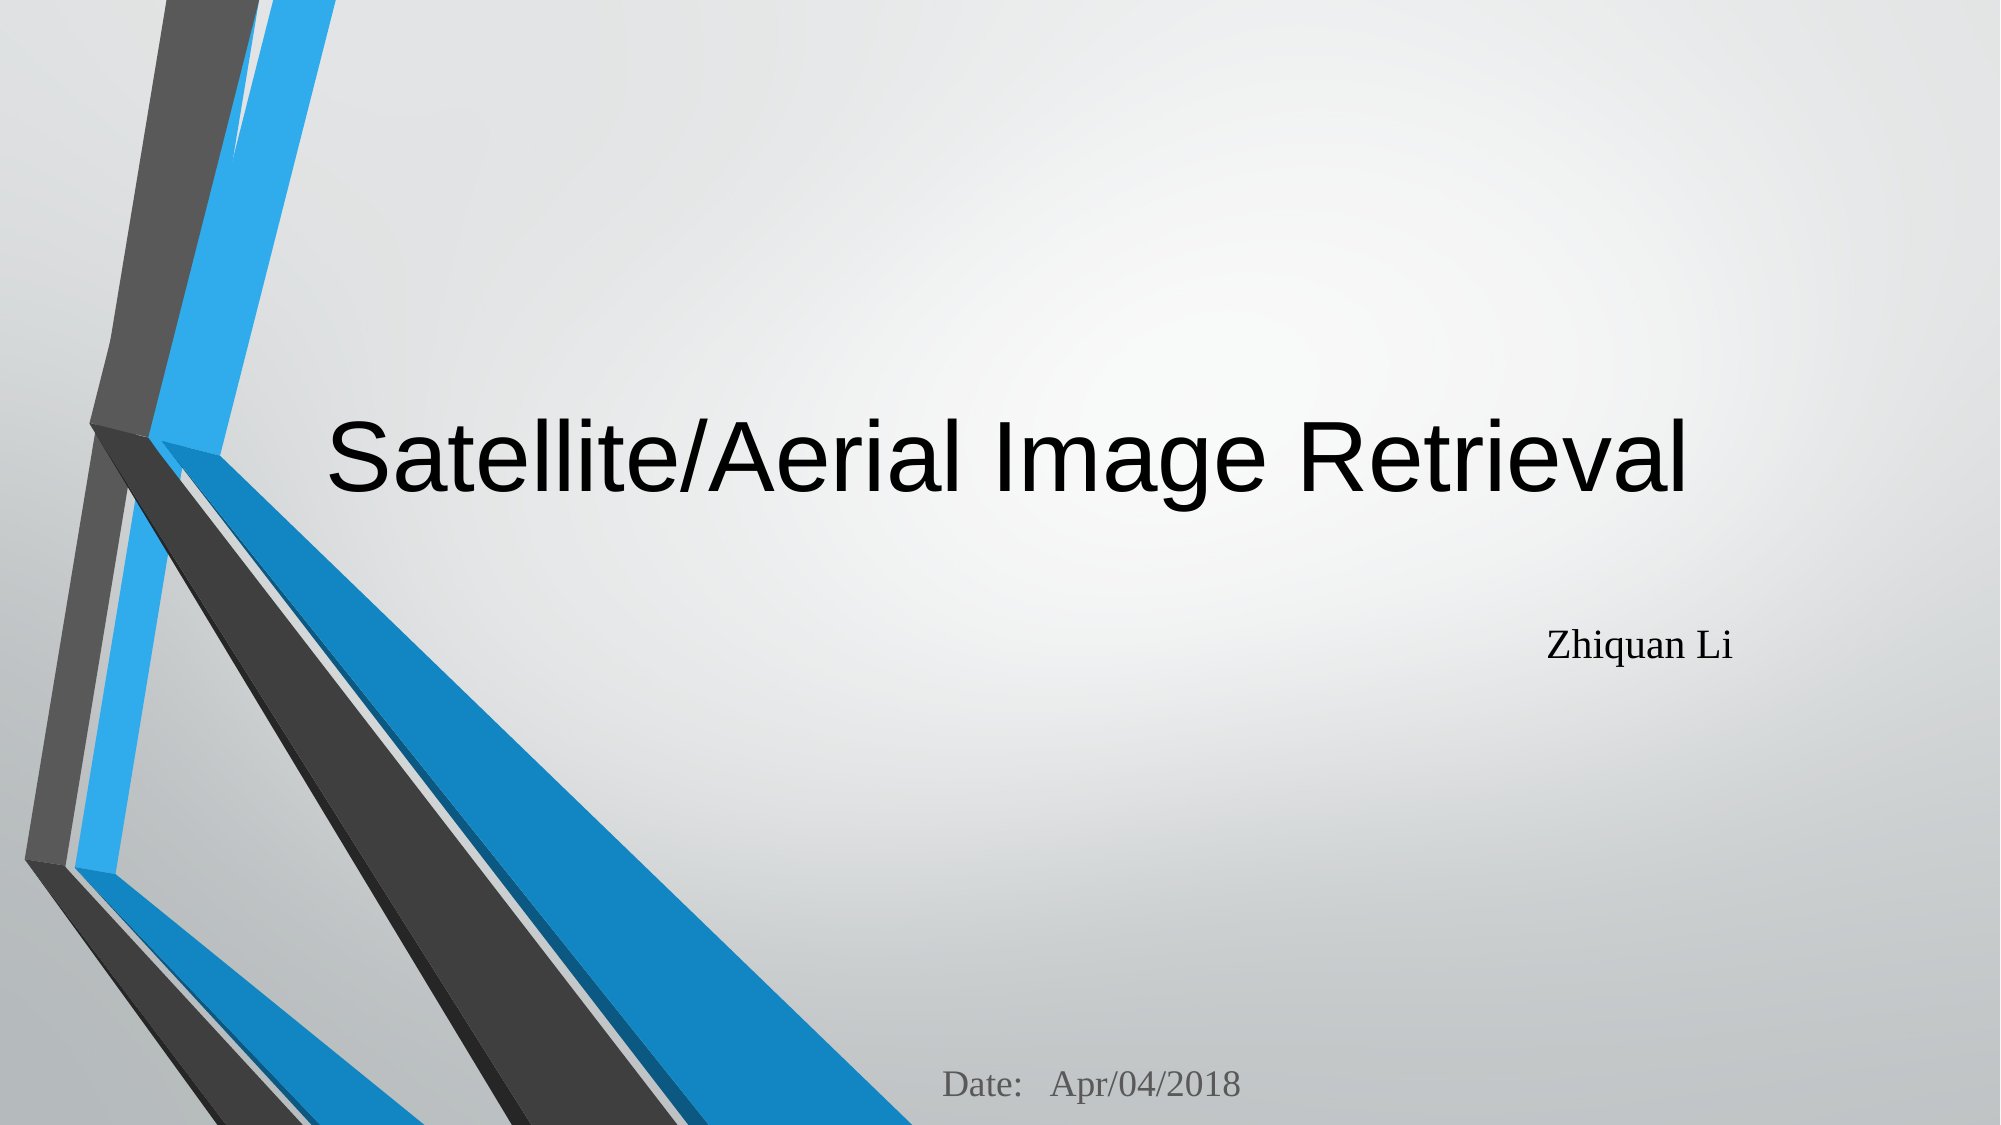

# Satellite/Aerial Image Retrieval
Zhiquan Li
Date:   Apr/04/2018